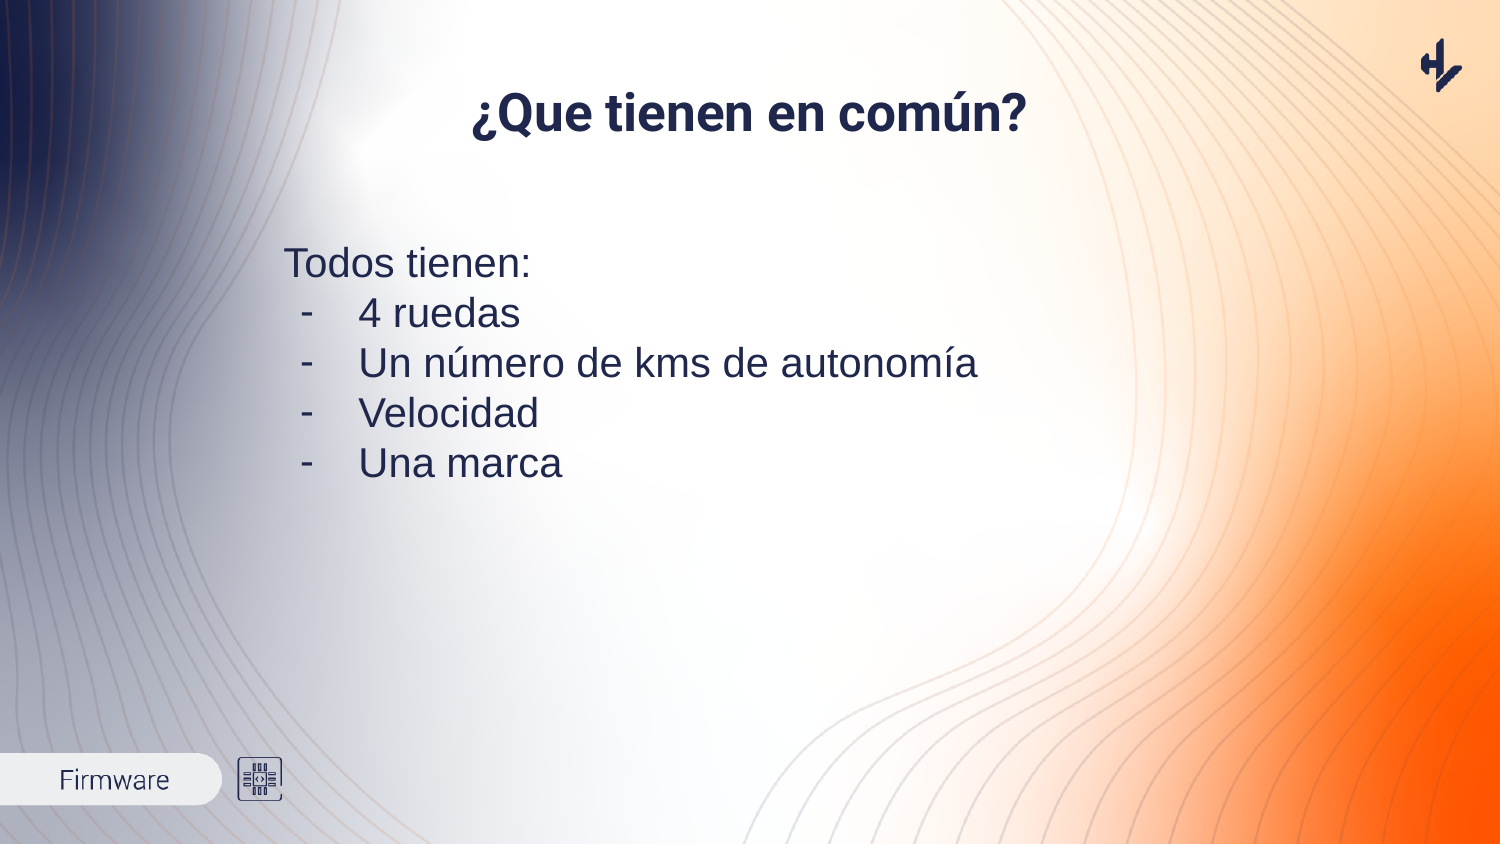

# ¿Que tienen en común?
Todos tienen:
4 ruedas
Un número de kms de autonomía
Velocidad
Una marca